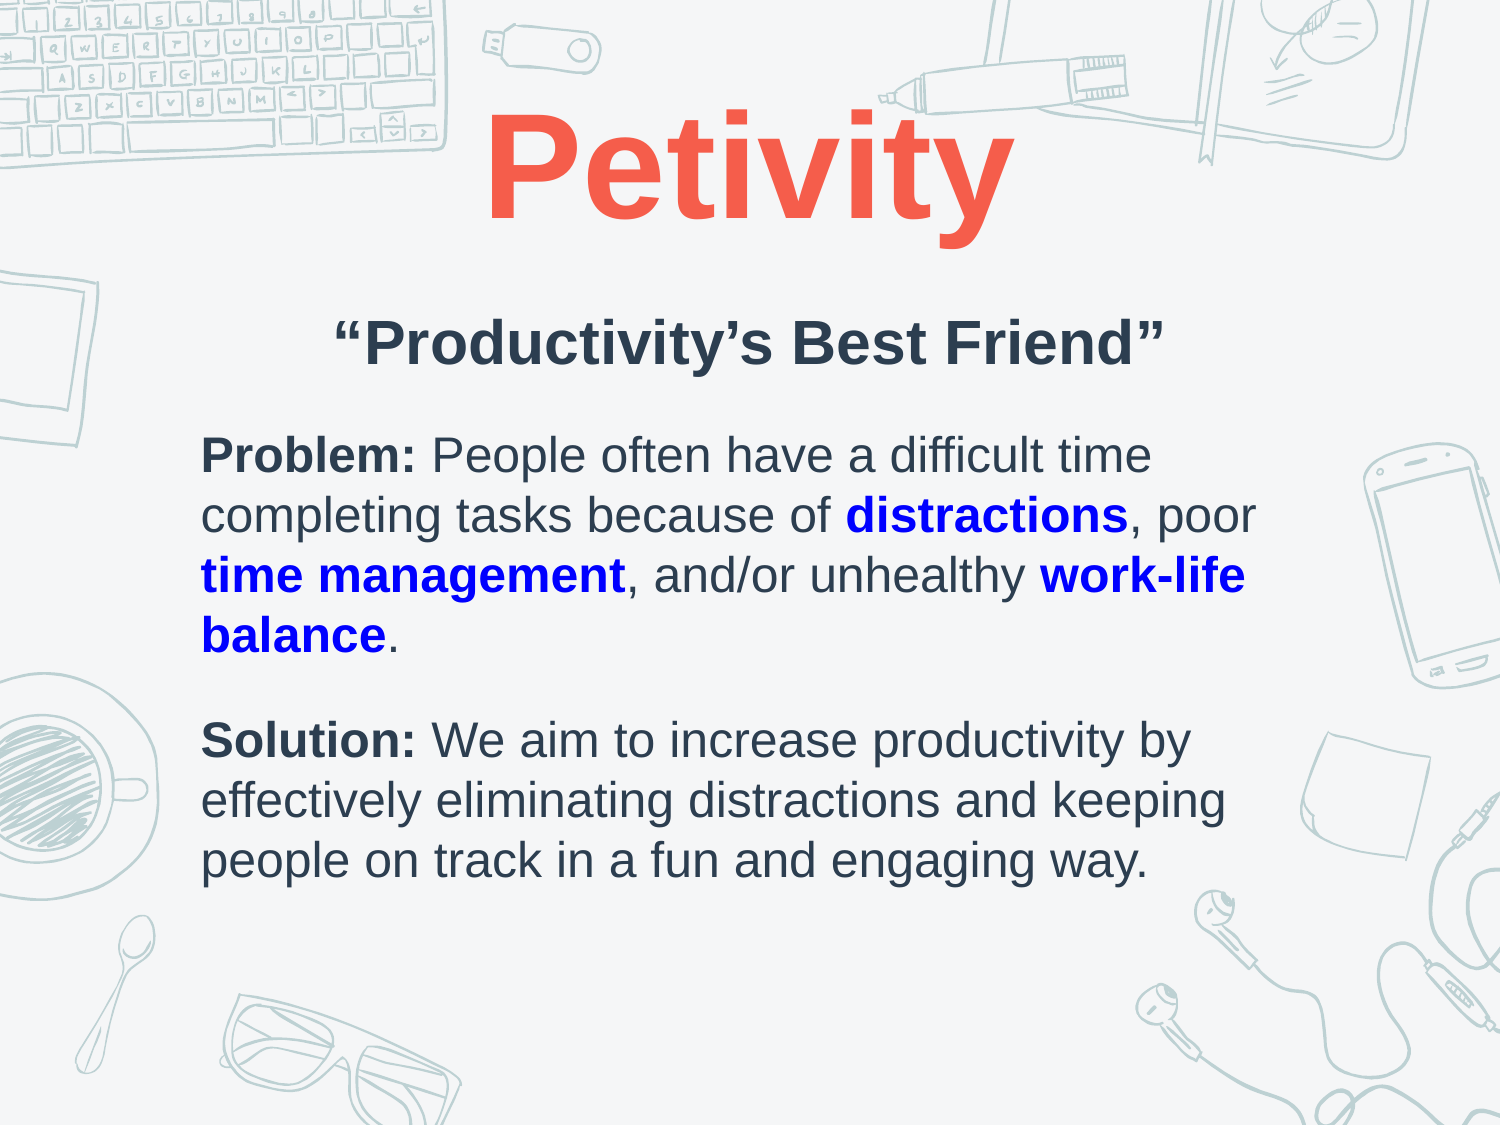

# Petivity
“Productivity’s Best Friend”

Problem: People often have a difficult time completing tasks because of distractions, poor time management, and/or unhealthy work-life balance.

Solution: We aim to increase productivity by effectively eliminating distractions and keeping people on track in a fun and engaging way.